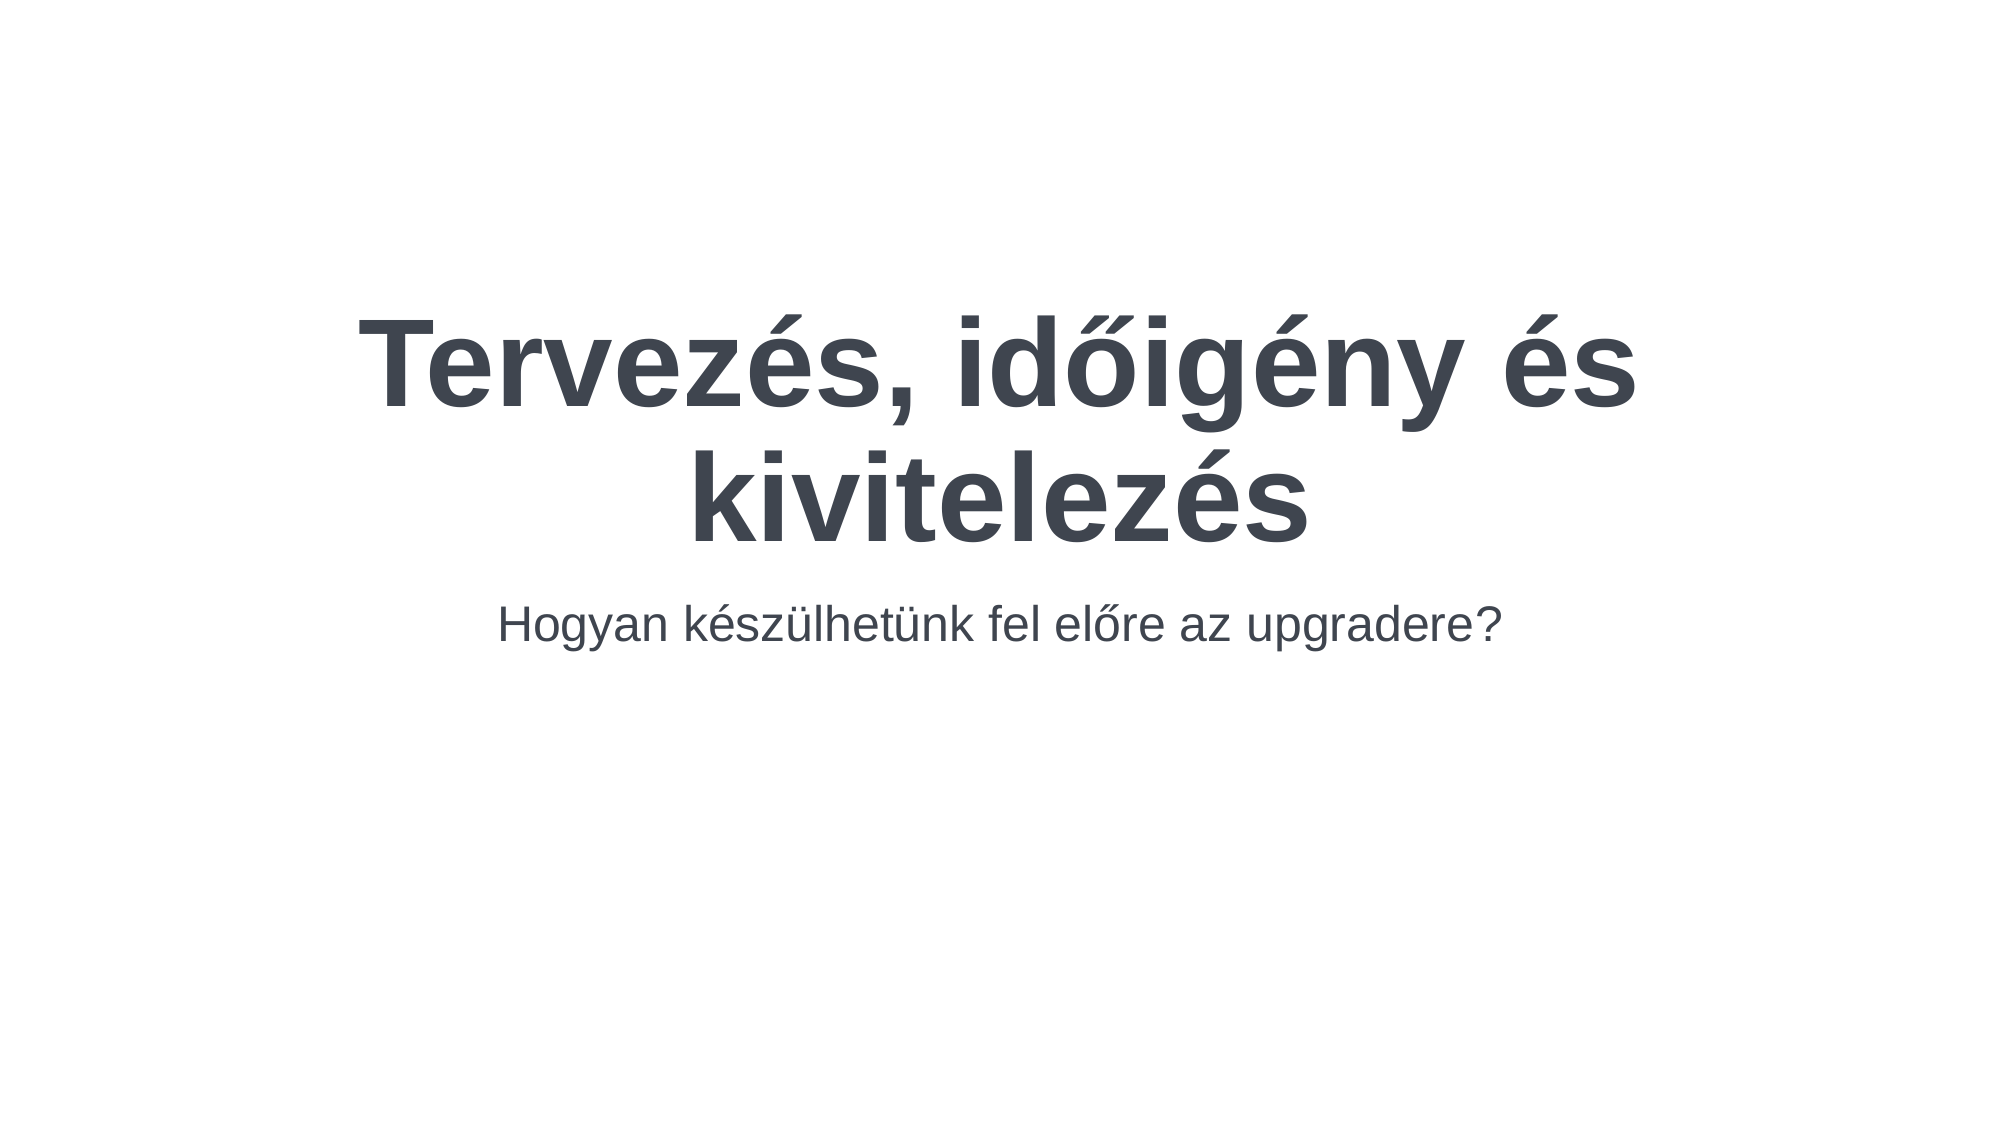

# Tervezés, időigény és kivitelezés
Hogyan készülhetünk fel előre az upgradere?